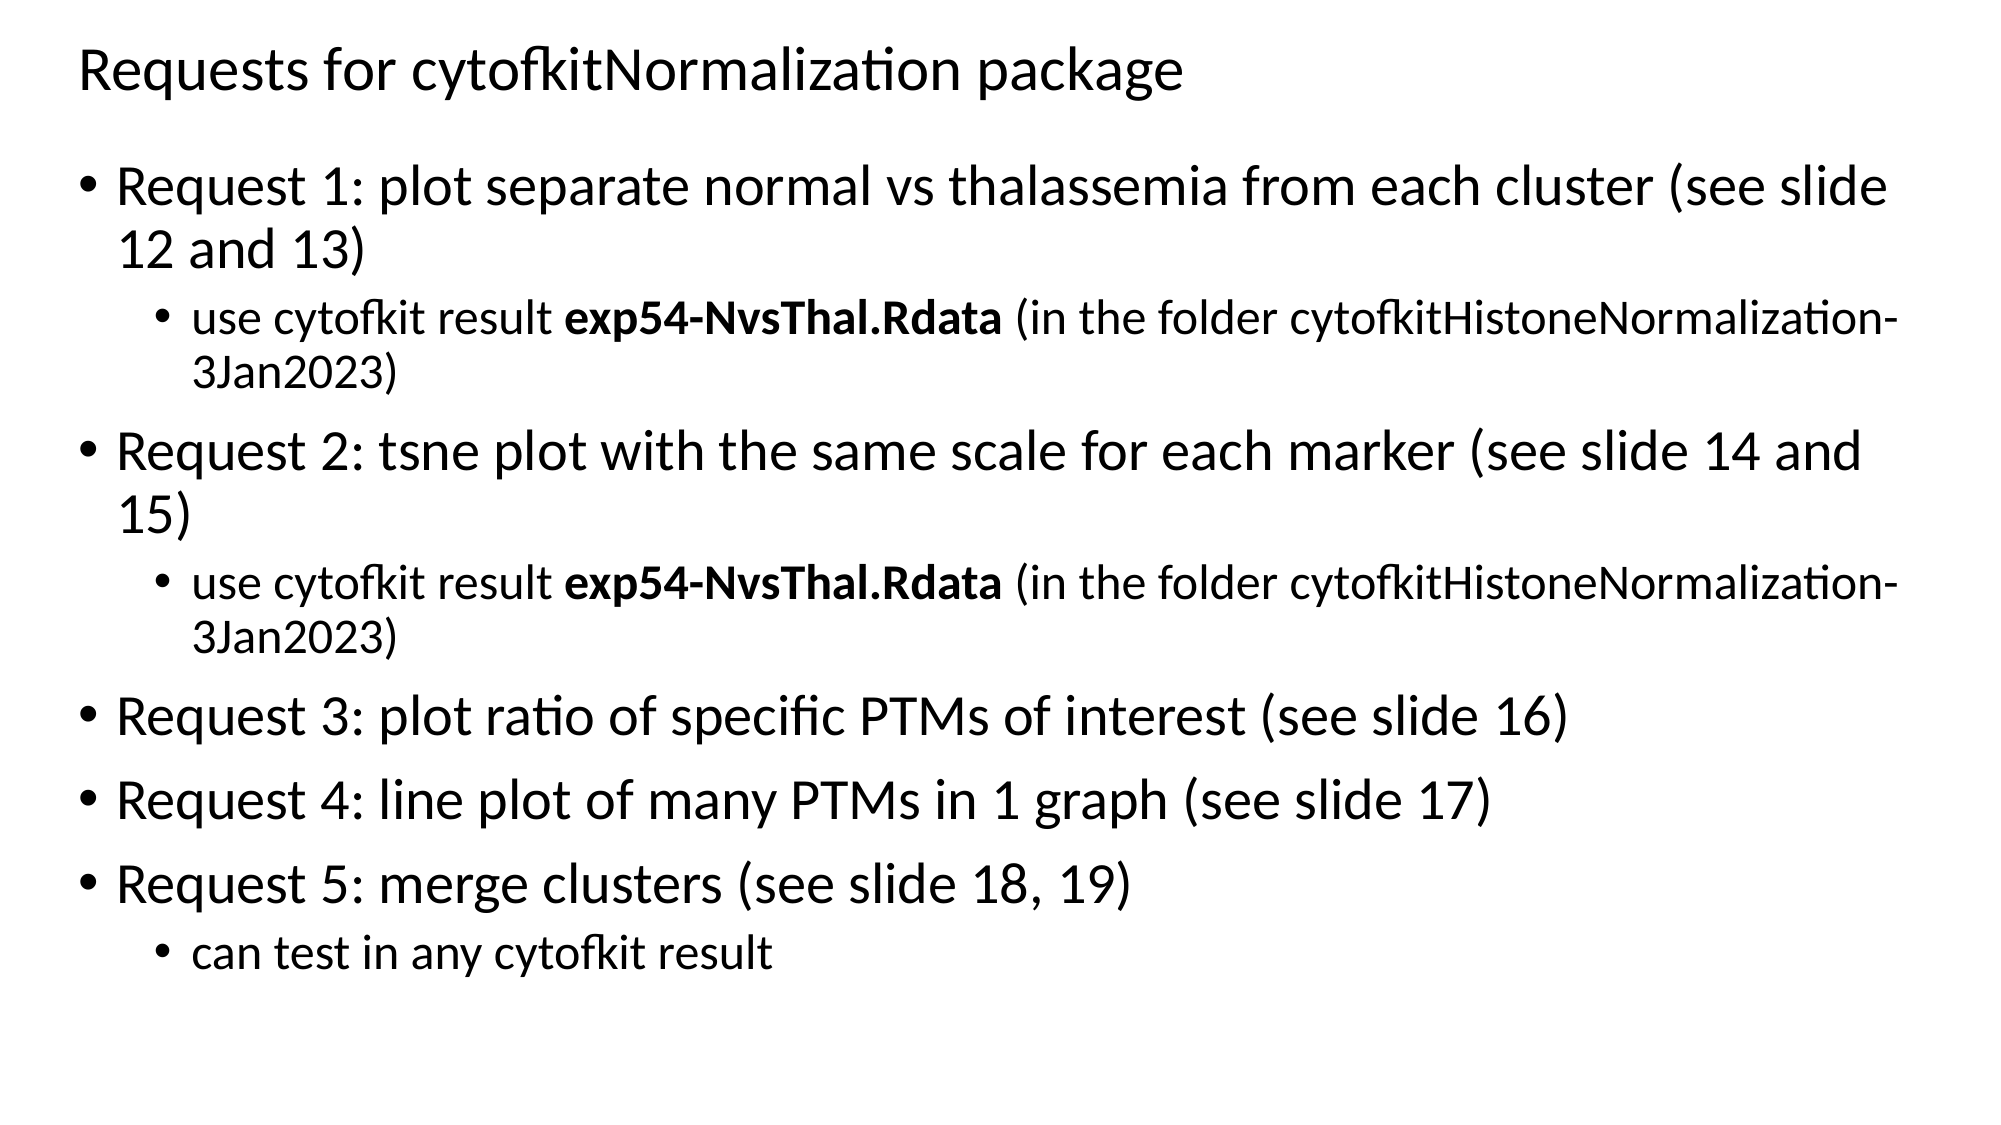

# Requests for cytofkitNormalization package
Request 1: plot separate normal vs thalassemia from each cluster (see slide 12 and 13)
use cytofkit result exp54-NvsThal.Rdata (in the folder cytofkitHistoneNormalization-3Jan2023)
Request 2: tsne plot with the same scale for each marker (see slide 14 and 15)
use cytofkit result exp54-NvsThal.Rdata (in the folder cytofkitHistoneNormalization-3Jan2023)
Request 3: plot ratio of specific PTMs of interest (see slide 16)
Request 4: line plot of many PTMs in 1 graph (see slide 17)
Request 5: merge clusters (see slide 18, 19)
can test in any cytofkit result